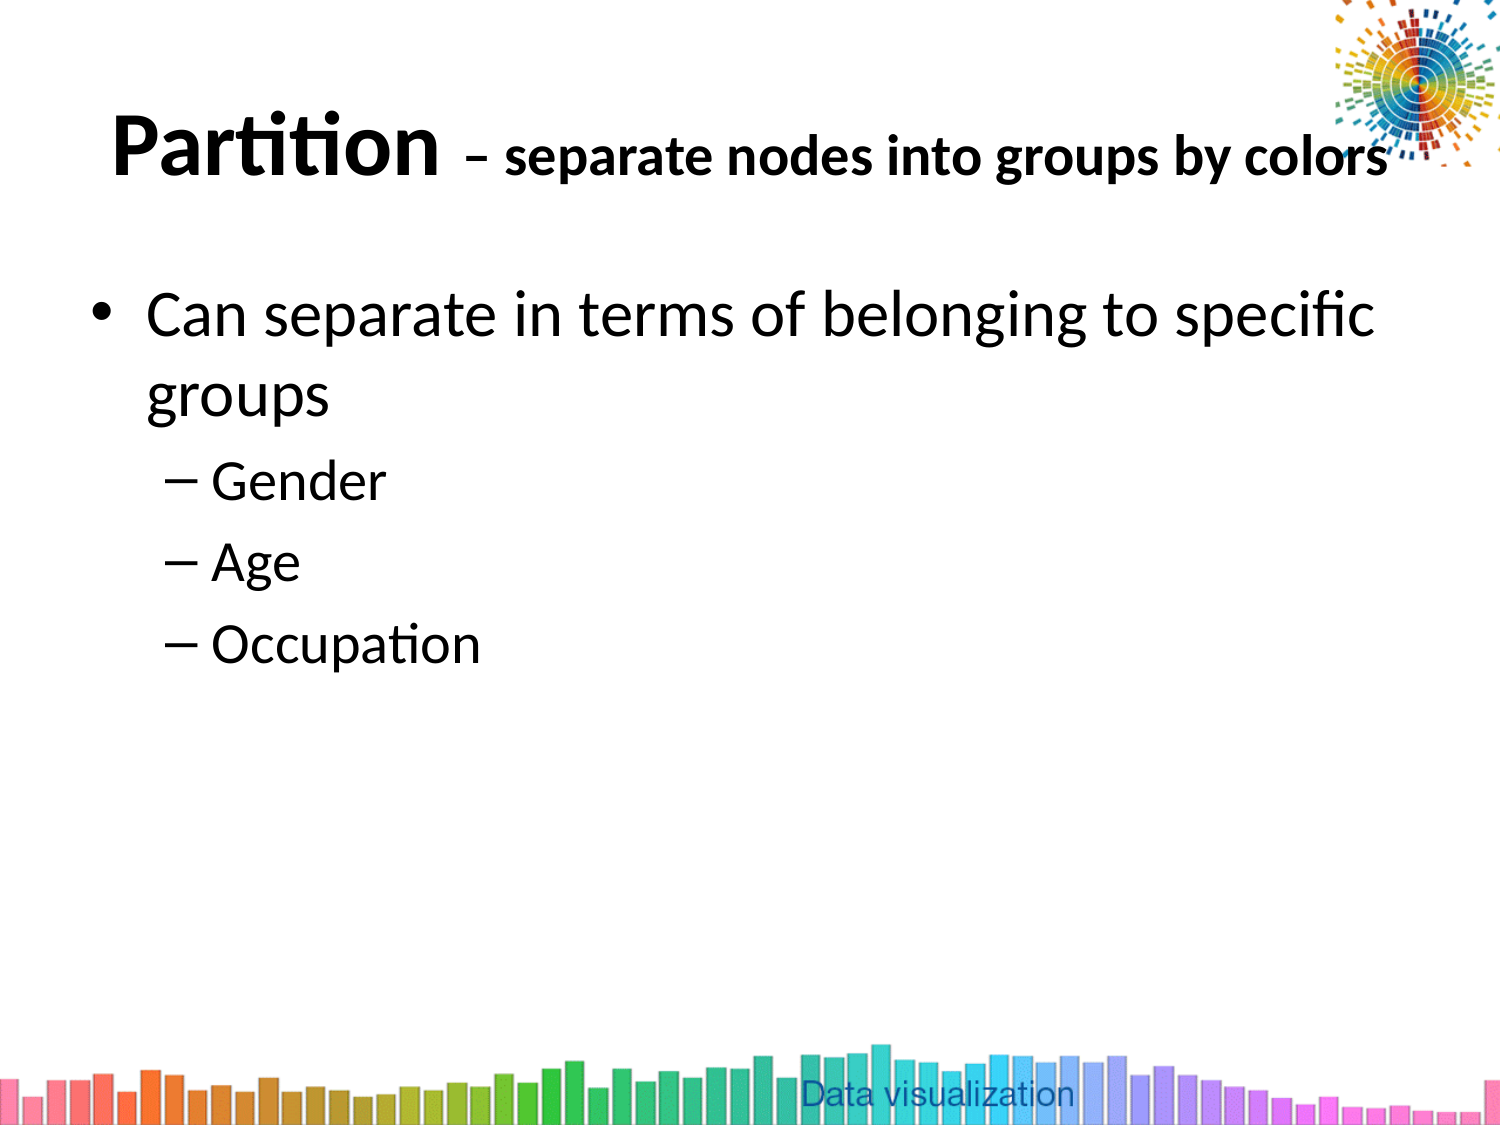

# Partition – separate nodes into groups by colors
Can separate in terms of belonging to specific groups
Gender
Age
Occupation